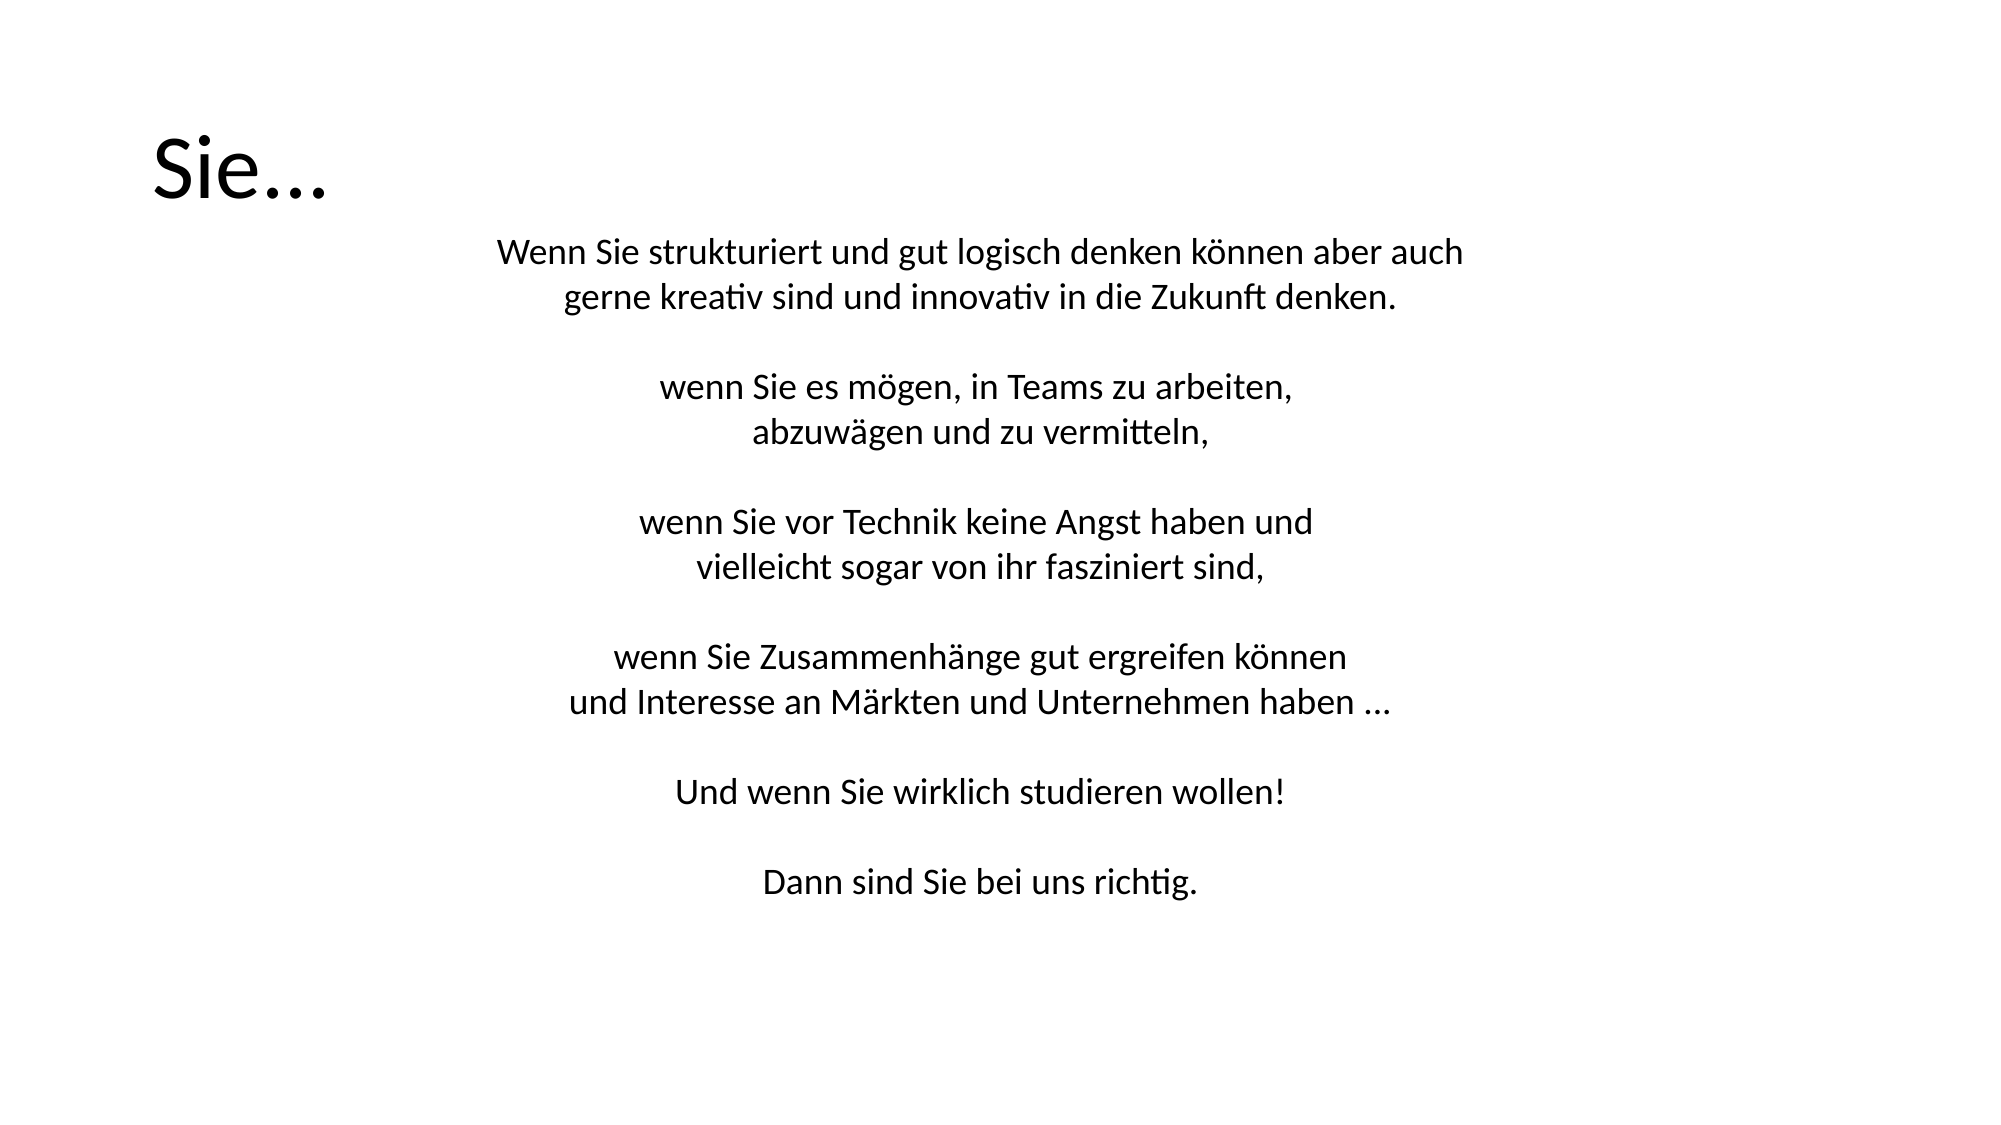

# Sie...
Wenn Sie strukturiert und gut logisch denken können aber auch
gerne kreativ sind und innovativ in die Zukunft denken.

wenn Sie es mögen, in Teams zu arbeiten,
abzuwägen und zu vermitteln,

wenn Sie vor Technik keine Angst haben und
vielleicht sogar von ihr fasziniert sind,

wenn Sie Zusammenhänge gut ergreifen können
und Interesse an Märkten und Unternehmen haben ...

Und wenn Sie wirklich studieren wollen!

Dann sind Sie bei uns richtig.